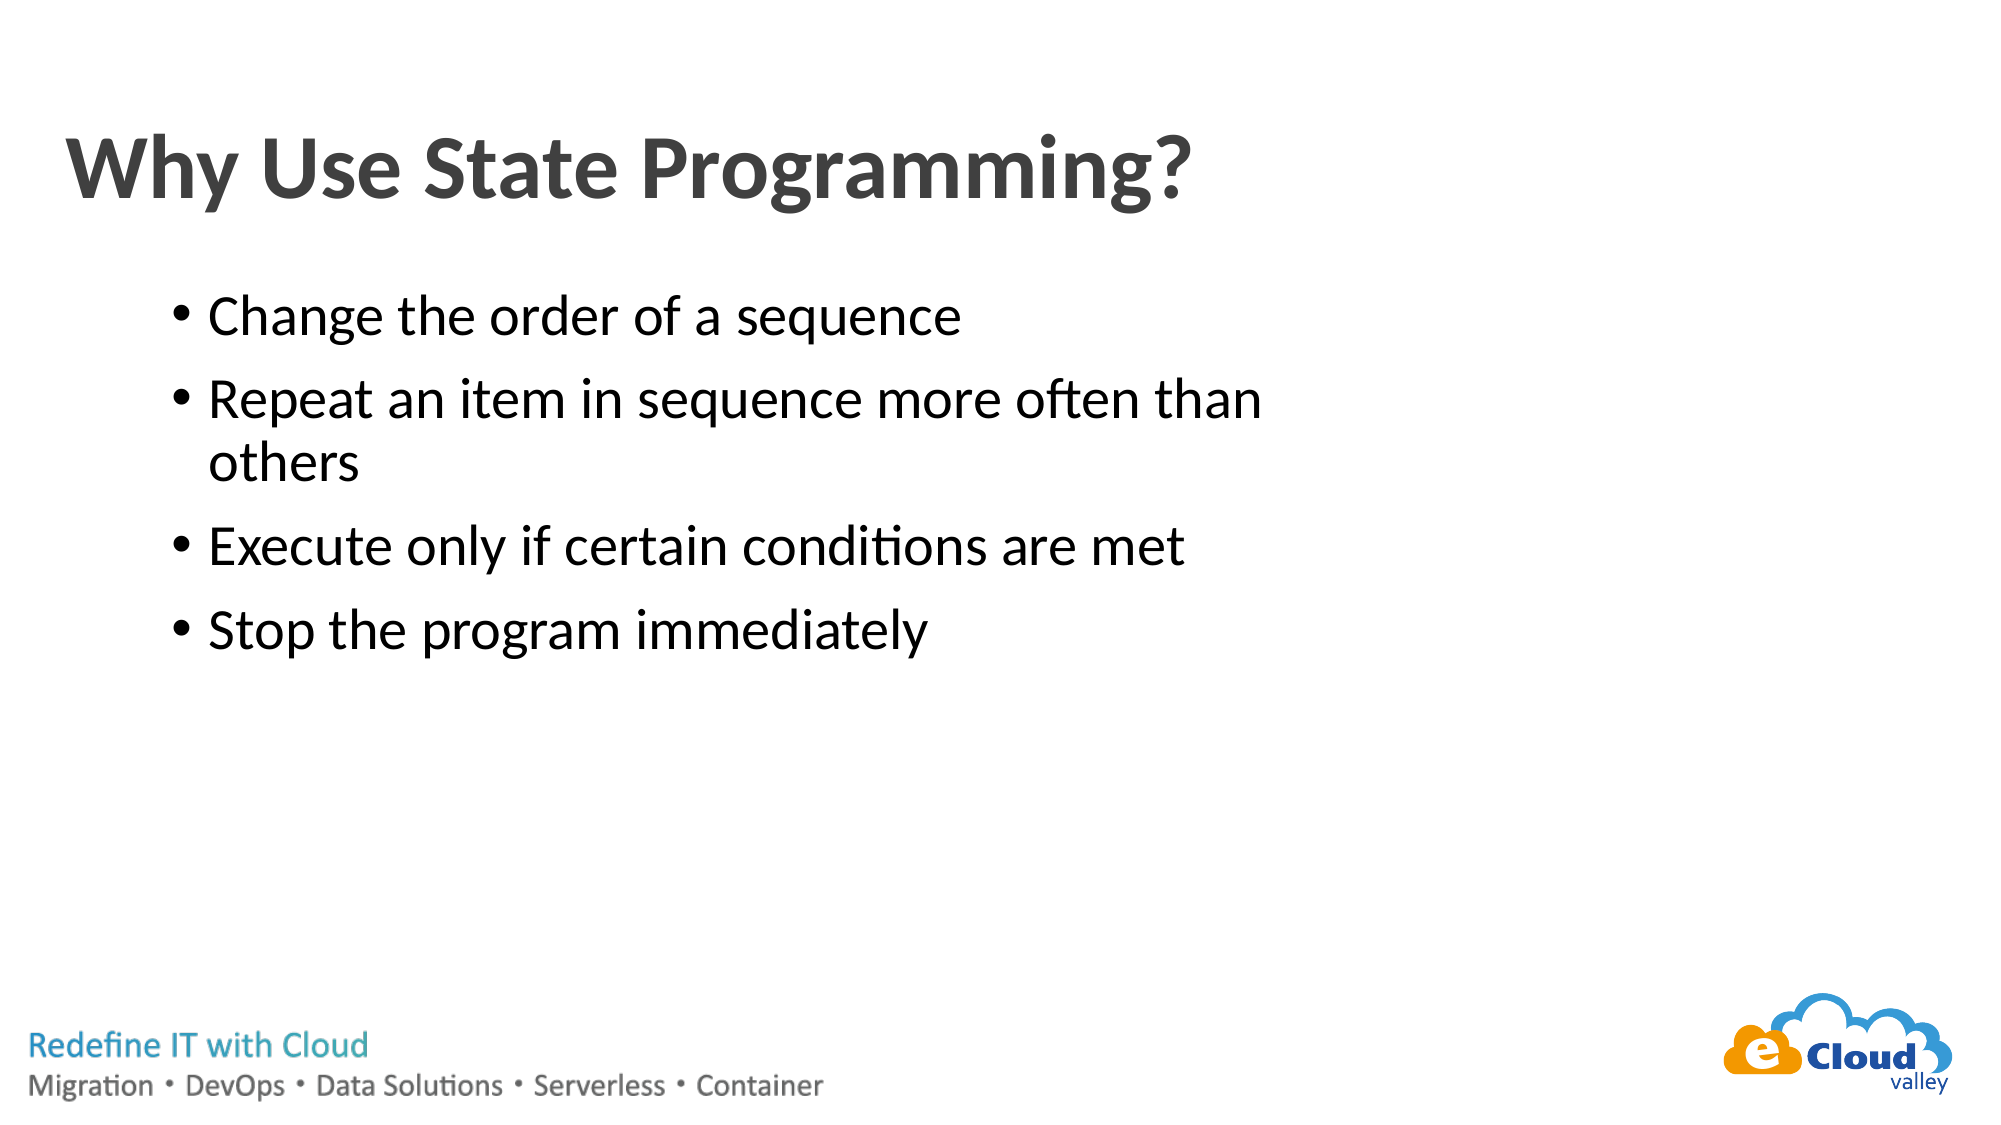

# Why Use State Programming?
Change the order of a sequence
Repeat an item in sequence more often than others
Execute only if certain conditions are met
Stop the program immediately